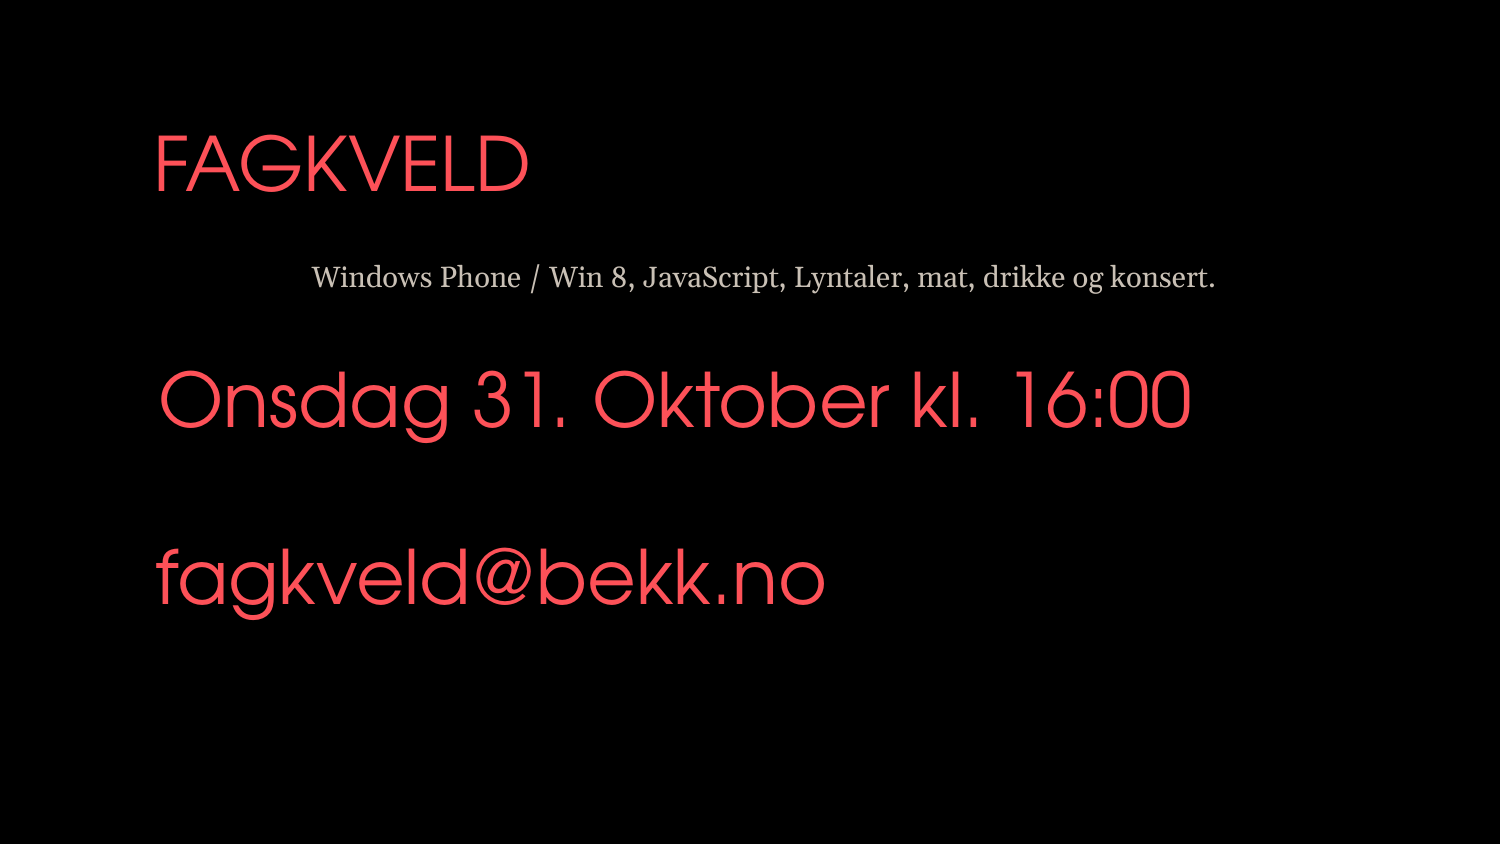

FAGKVELD

Windows Phone / Win 8, JavaScript, Lyntaler, mat, drikke og konsert.
Onsdag 31. Oktober kl. 16:00
fagkveld@bekk.no